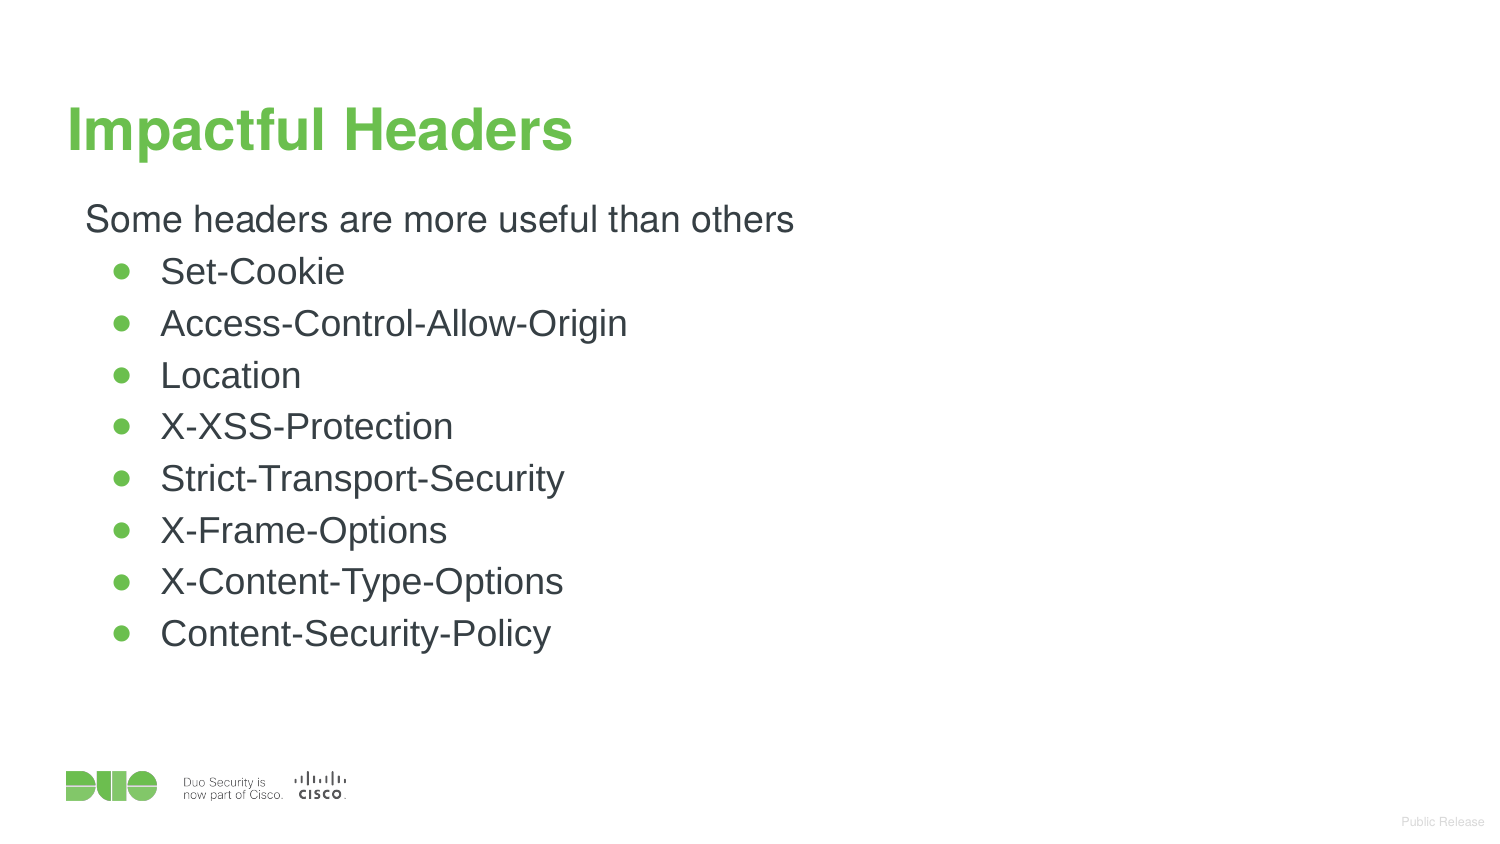

# Impactful Headers
Some headers are more useful than others
Set-Cookie
Access-Control-Allow-Origin
Location
X-XSS-Protection
Strict-Transport-Security
X-Frame-Options
X-Content-Type-Options
Content-Security-Policy